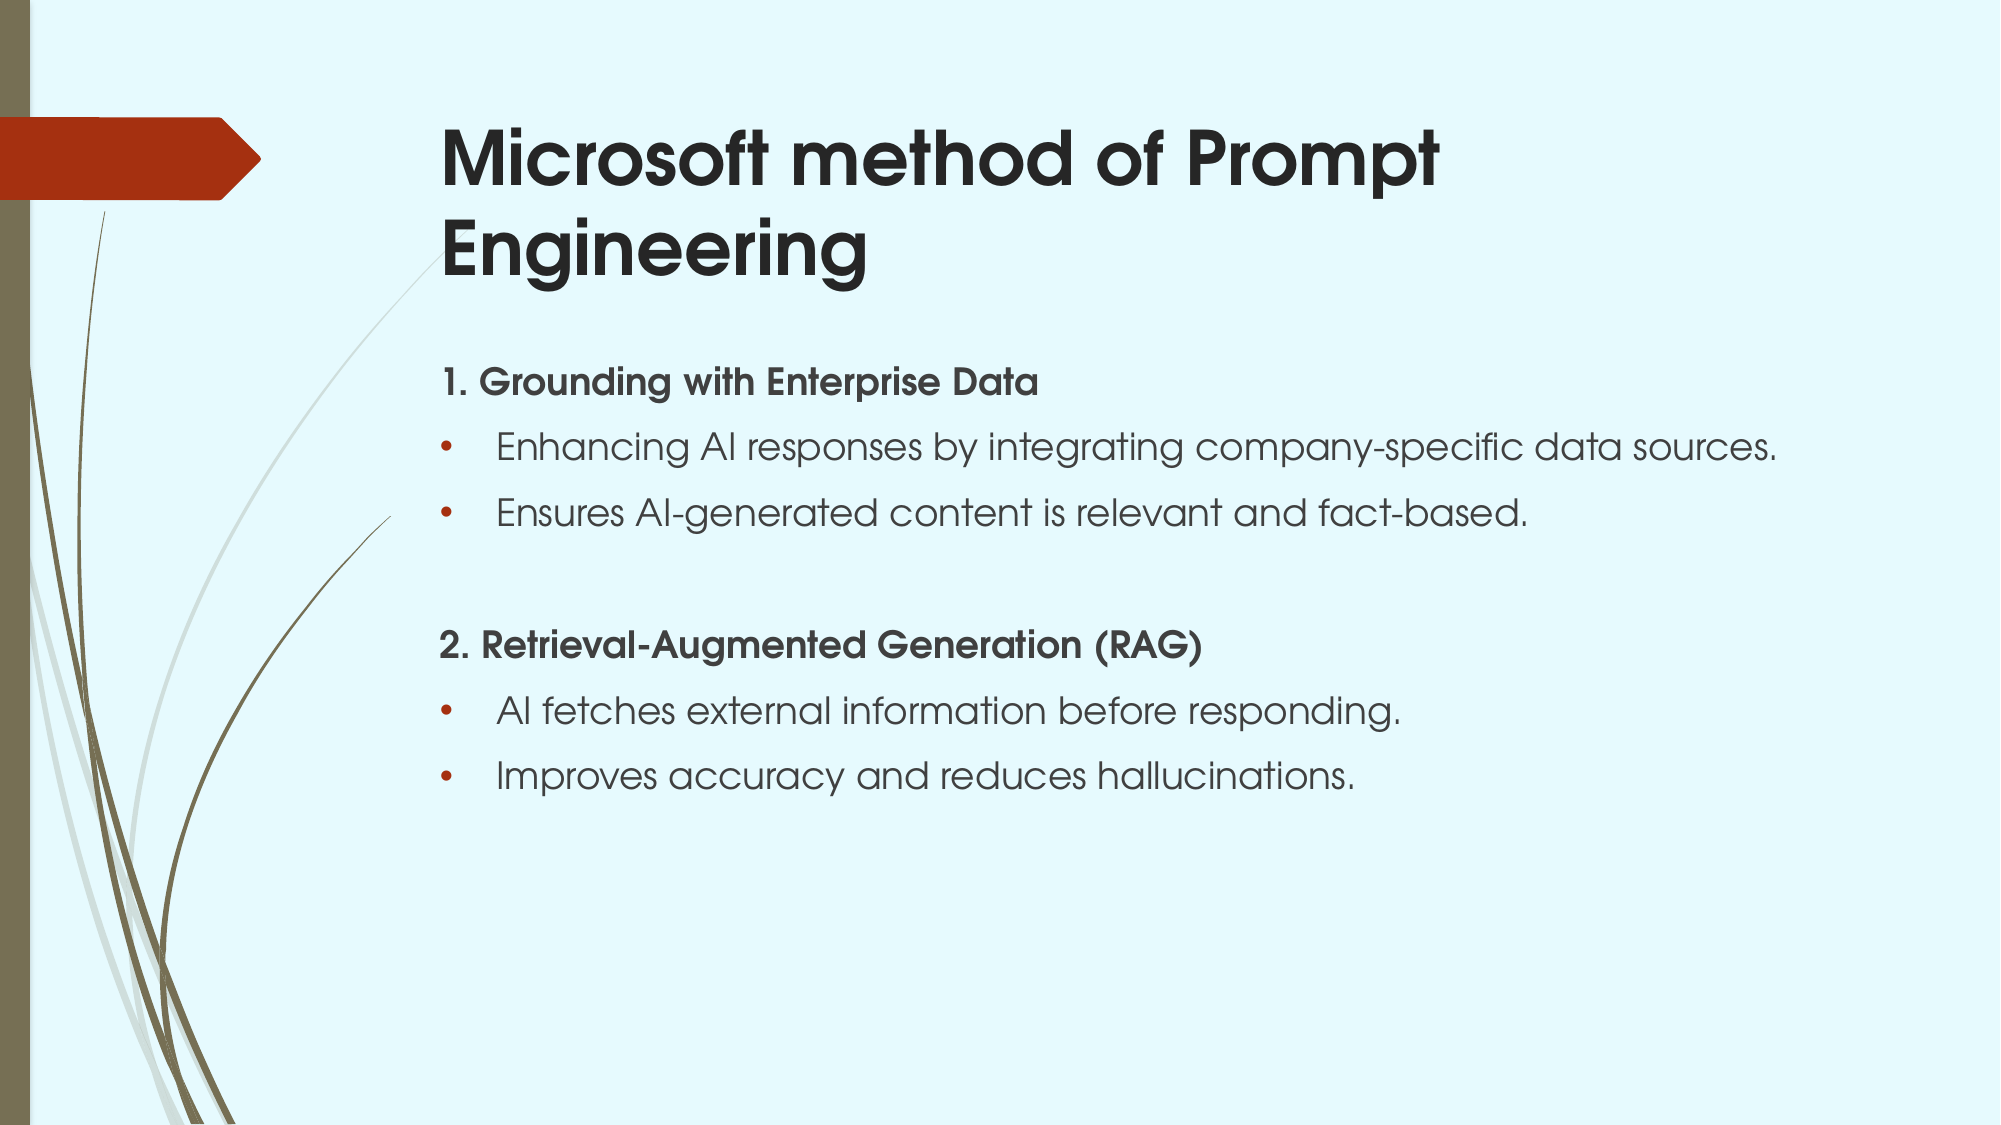

# Microsoft method of Prompt Engineering
1. Grounding with Enterprise Data
Enhancing AI responses by integrating company-specific data sources.
Ensures AI-generated content is relevant and fact-based.

2. Retrieval-Augmented Generation (RAG)
AI fetches external information before responding.
Improves accuracy and reduces hallucinations.